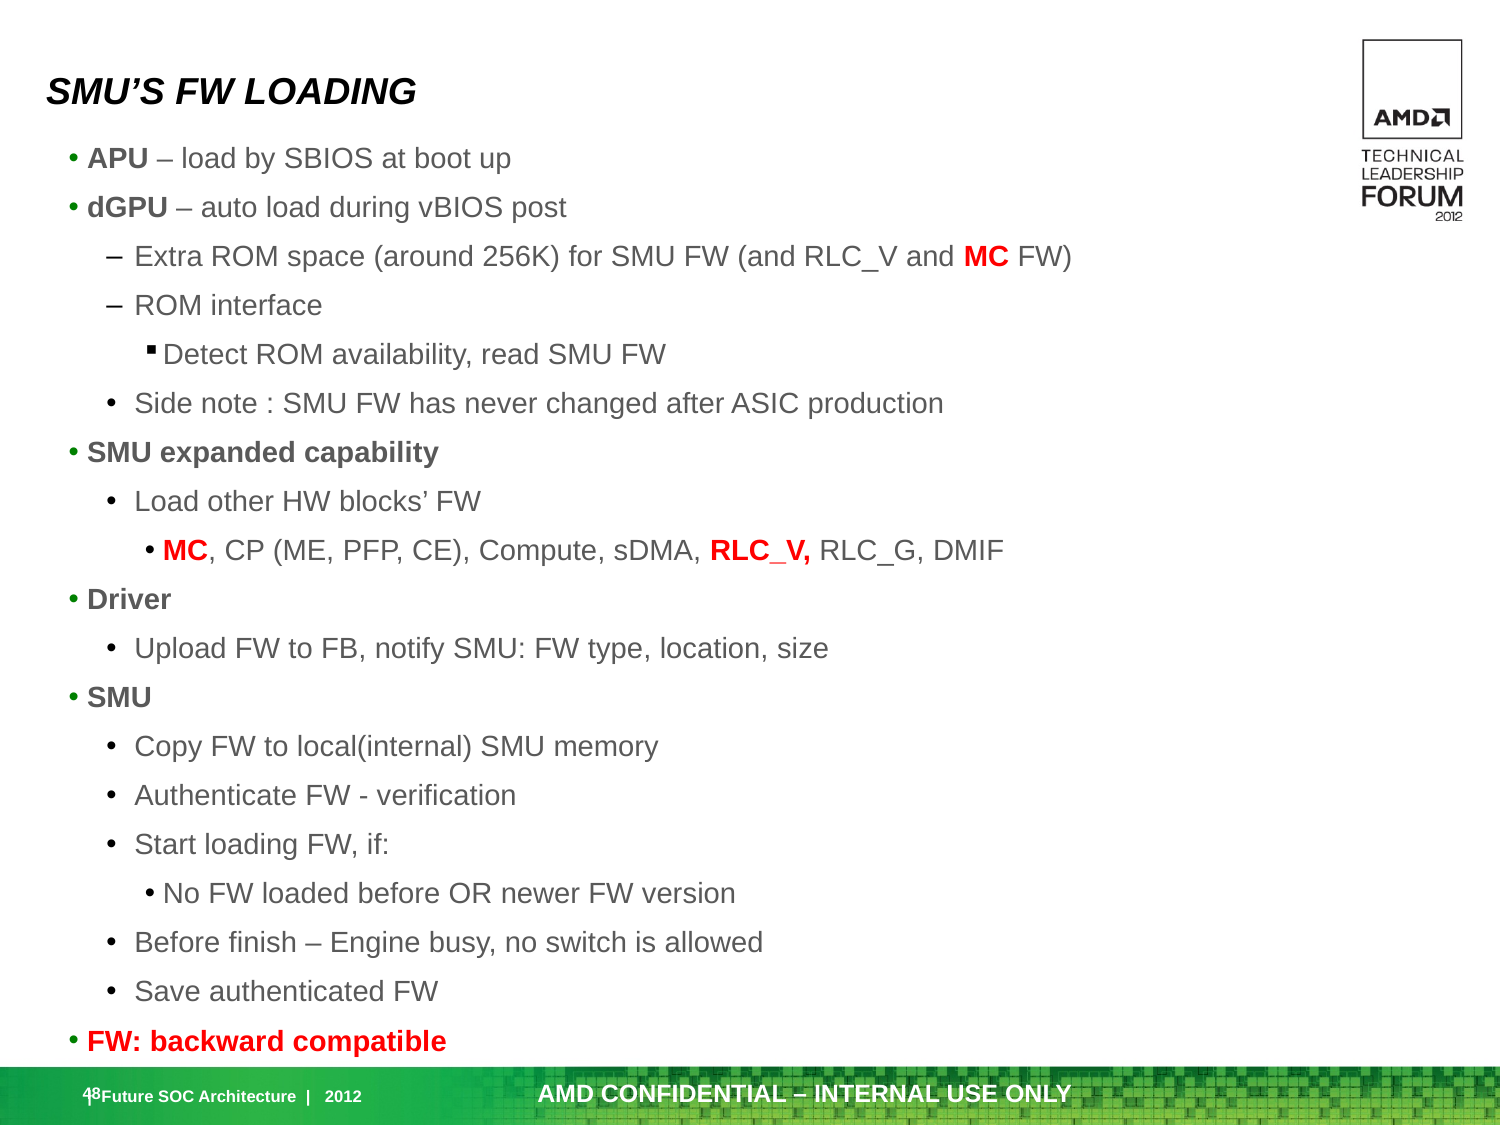

SMU’s FW Loading
APU – load by SBIOS at boot up
dGPU – auto load during vBIOS post
Extra ROM space (around 256K) for SMU FW (and RLC_V and MC FW)
ROM interface
Detect ROM availability, read SMU FW
Side note : SMU FW has never changed after ASIC production
SMU expanded capability
Load other HW blocks’ FW
MC, CP (ME, PFP, CE), Compute, sDMA, RLC_V, RLC_G, DMIF
Driver
Upload FW to FB, notify SMU: FW type, location, size
SMU
Copy FW to local(internal) SMU memory
Authenticate FW - verification
Start loading FW, if:
No FW loaded before OR newer FW version
Before finish – Engine busy, no switch is allowed
Save authenticated FW
FW: backward compatible